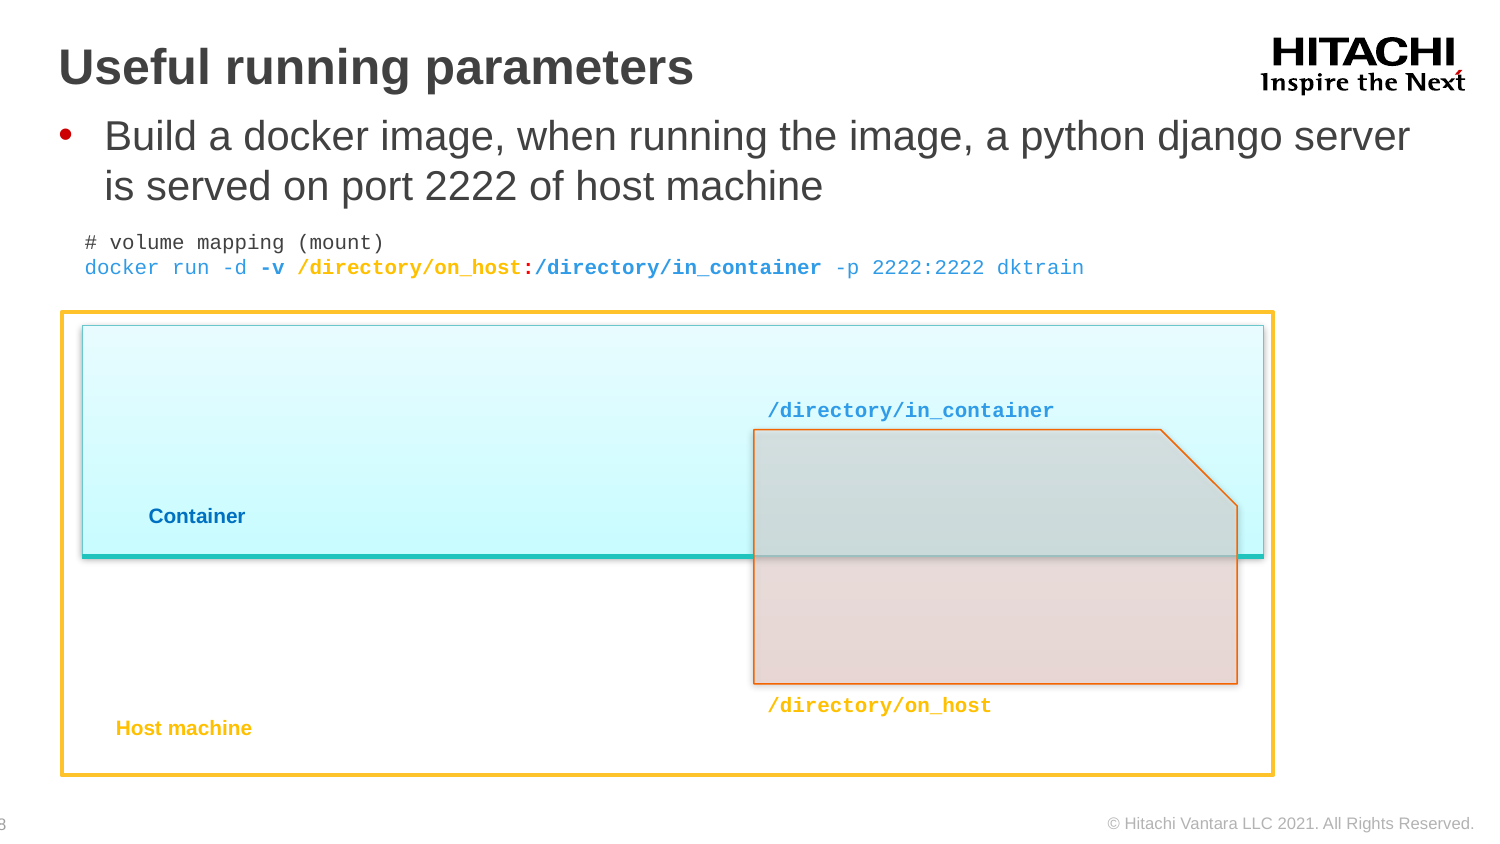

# Useful running parameters
Build a docker image, when running the image, a python django server is served on port 2222 of host machine
# volume mapping (mount)
docker run -d -v /directory/on_host:/directory/in_container -p 2222:2222 dktrain

/directory/in_container

Container
/directory/on_host
Host machine